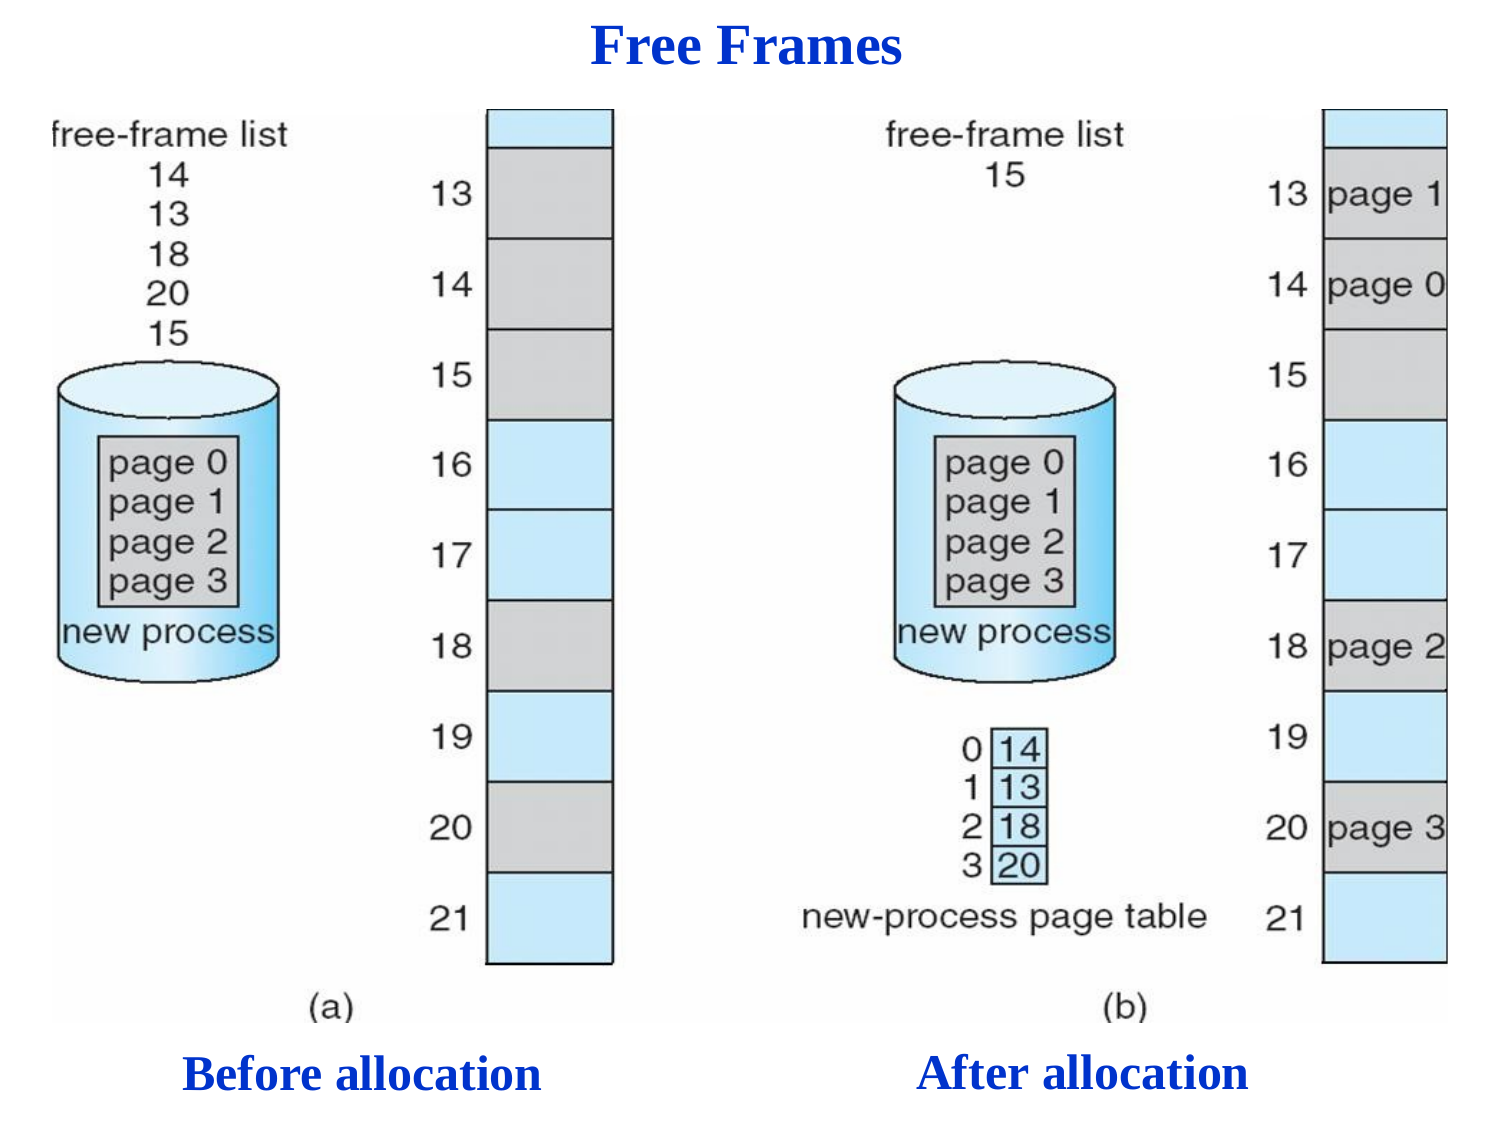

# Free Frames

After allocation
Before allocation